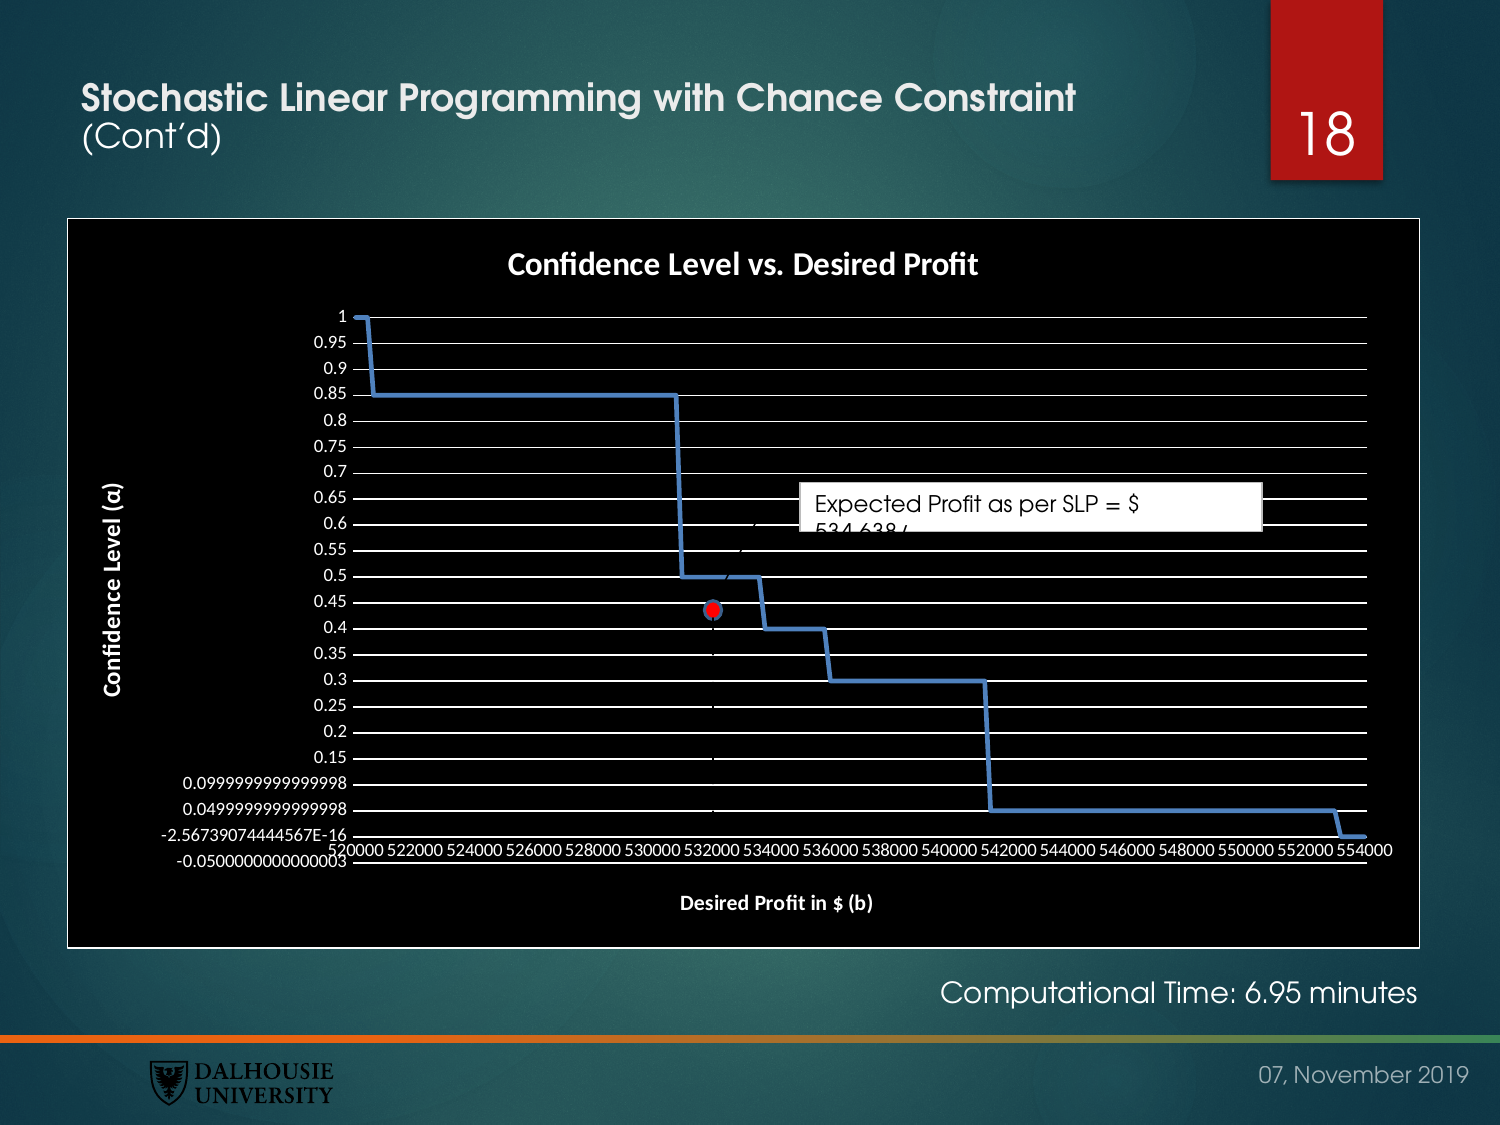

18
# Stochastic Linear Programming with Chance Constraint (Cont’d)

### Chart: Confidence Level vs. Desired Profit

| Category | alpha |
|---|---|
| 520000 | 1.0 |
| 520200 | 1.0 |
| 520400 | 1.0 |
| 520600 | 0.85 |
| 520800 | 0.85 |
| 521000 | 0.85 |
| 521200 | 0.85 |
| 521400 | 0.85 |
| 521600 | 0.85 |
| 521800 | 0.85 |
| 522000 | 0.85 |
| 522200 | 0.85 |
| 522400 | 0.85 |
| 522600 | 0.85 |
| 522800 | 0.85 |
| 523000 | 0.85 |
| 523200 | 0.85 |
| 523400 | 0.85 |
| 523600 | 0.85 |
| 523800 | 0.85 |
| 524000 | 0.85 |
| 524200 | 0.85 |
| 524400 | 0.85 |
| 524600 | 0.85 |
| 524800 | 0.85 |
| 525000 | 0.85 |
| 525200 | 0.85 |
| 525400 | 0.85 |
| 525600 | 0.85 |
| 525800 | 0.85 |
| 526000 | 0.85 |
| 526200 | 0.85 |
| 526400 | 0.85 |
| 526600 | 0.85 |
| 526800 | 0.85 |
| 527000 | 0.85 |
| 527200 | 0.85 |
| 527400 | 0.85 |
| 527600 | 0.85 |
| 527800 | 0.85 |
| 528000 | 0.85 |
| 528200 | 0.85 |
| 528400 | 0.85 |
| 528600 | 0.85 |
| 528800 | 0.85 |
| 529000 | 0.85 |
| 529200 | 0.85 |
| 529400 | 0.85 |
| 529600 | 0.85 |
| 529800 | 0.85 |
| 530000 | 0.85 |
| 530200 | 0.85 |
| 530400 | 0.85 |
| 530600 | 0.85 |
| 530800 | 0.85 |
| 531000 | 0.5 |
| 531200 | 0.5 |
| 531400 | 0.5 |
| 531600 | 0.5 |
| 531800 | 0.5 |
| 532000 | 0.5 |
| 532200 | 0.5 |
| 532400 | 0.5 |
| 532600 | 0.5 |
| 532800 | 0.5 |
| 533000 | 0.5 |
| 533200 | 0.5 |
| 533400 | 0.5 |
| 533600 | 0.5 |
| 533800 | 0.4 |
| 534000 | 0.4 |
| 534200 | 0.4 |
| 534400 | 0.4 |
| 534600 | 0.4 |
| 534800 | 0.4 |
| 535000 | 0.4 |
| 535200 | 0.4 |
| 535400 | 0.4 |
| 535600 | 0.4 |
| 535800 | 0.4 |
| 536000 | 0.3 |
| 536200 | 0.3 |
| 536400 | 0.3 |
| 536600 | 0.3 |
| 536800 | 0.3 |
| 537000 | 0.3 |
| 537200 | 0.3 |
| 537400 | 0.3 |
| 537600 | 0.3 |
| 537800 | 0.3 |
| 538000 | 0.3 |
| 538200 | 0.3 |
| 538400 | 0.3 |
| 538600 | 0.3 |
| 538800 | 0.3 |
| 539000 | 0.3 |
| 539200 | 0.3 |
| 539400 | 0.3 |
| 539600 | 0.3 |
| 539800 | 0.3 |
| 540000 | 0.3 |
| 540200 | 0.3 |
| 540400 | 0.3 |
| 540600 | 0.3 |
| 540800 | 0.3 |
| 541000 | 0.3 |
| 541200 | 0.3 |
| 541400 | 0.05 |
| 541600 | 0.05 |
| 541800 | 0.05 |
| 542000 | 0.05 |
| 542200 | 0.05 |
| 542400 | 0.05 |
| 542600 | 0.05 |
| 542800 | 0.05 |
| 543000 | 0.05 |
| 543200 | 0.05 |
| 543400 | 0.05 |
| 543600 | 0.05 |
| 543800 | 0.05 |
| 544000 | 0.05 |
| 544200 | 0.05 |
| 544400 | 0.05 |
| 544600 | 0.05 |
| 544800 | 0.05 |
| 545000 | 0.05 |
| 545200 | 0.05 |
| 545400 | 0.05 |
| 545600 | 0.05 |
| 545800 | 0.05 |
| 546000 | 0.05 |
| 546200 | 0.05 |
| 546400 | 0.05 |
| 546600 | 0.05 |
| 546800 | 0.05 |
| 547000 | 0.05 |
| 547200 | 0.05 |
| 547400 | 0.05 |
| 547600 | 0.05 |
| 547800 | 0.05 |
| 548000 | 0.05 |
| 548200 | 0.05 |
| 548400 | 0.05 |
| 548600 | 0.05 |
| 548800 | 0.05 |
| 549000 | 0.05 |
| 549200 | 0.05 |
| 549400 | 0.05 |
| 549600 | 0.05 |
| 549800 | 0.05 |
| 550000 | 0.05 |
| 550200 | 0.05 |
| 550400 | 0.05 |
| 550600 | 0.05 |
| 550800 | 0.05 |
| 551000 | 0.05 |
| 551200 | 0.05 |
| 551400 | 0.05 |
| 551600 | 0.05 |
| 551800 | 0.05 |
| 552000 | 0.05 |
| 552200 | 0.05 |
| 552400 | 0.05 |
| 552600 | 0.05 |
| 552800 | 0.05 |
| 553000 | 0.05 |
| 553200 | 0.0 |
| 553400 | 0.0 |
| 553600 | 0.0 |
| 553800 | 0.0 |
| 554000 | 0.0 |
Expected Profit as per SLP = $ 534,638/-
Computational Time: 6.95 minutes
07, November 2019